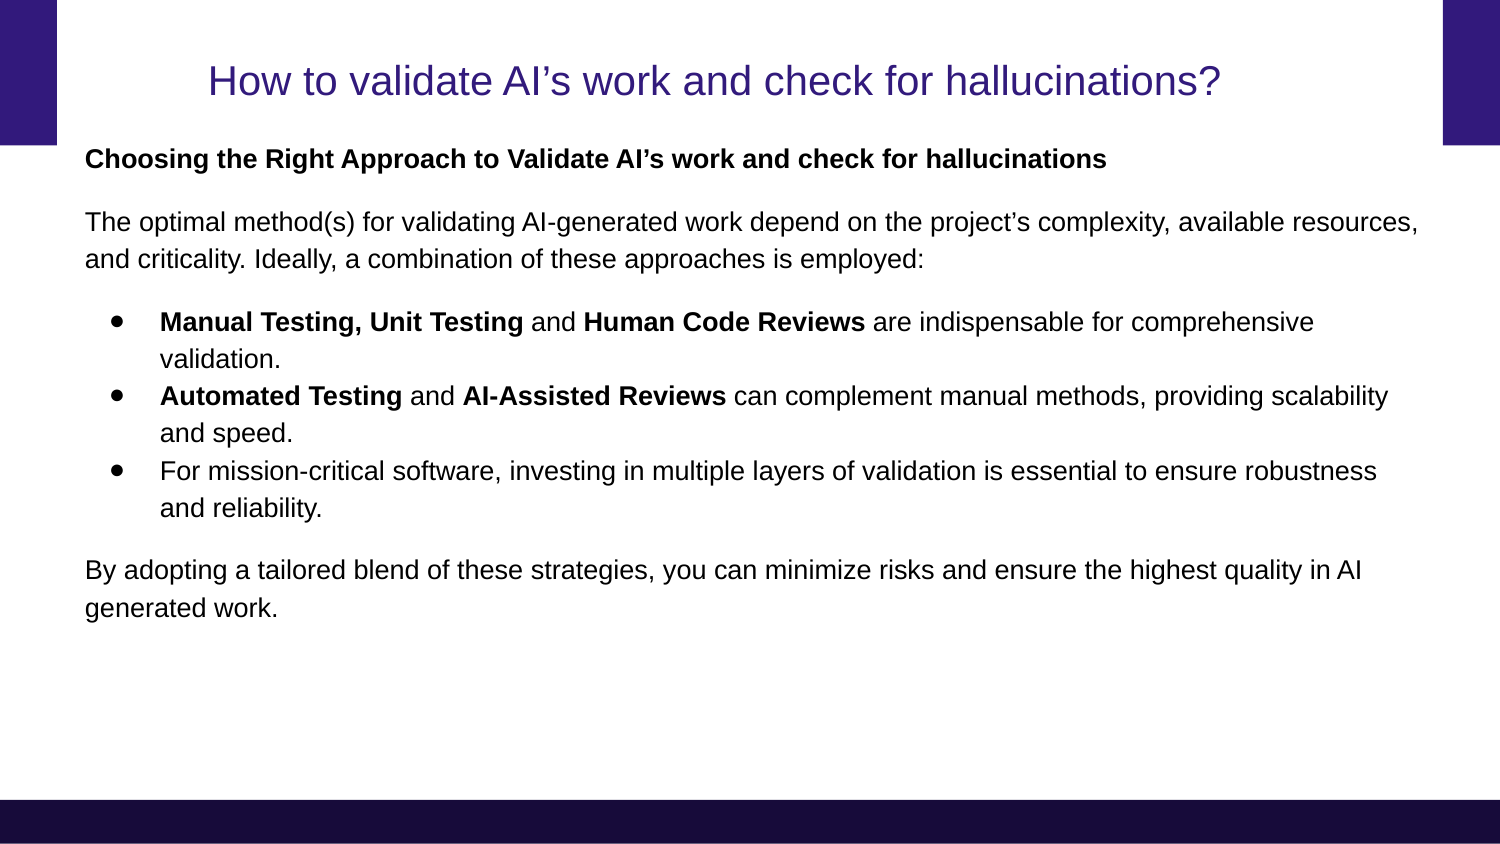

# How to validate AI’s work and check for hallucinations?
Choosing the Right Approach to Validate AI’s work and check for hallucinations
The optimal method(s) for validating AI-generated work depend on the project’s complexity, available resources, and criticality. Ideally, a combination of these approaches is employed:
Manual Testing, Unit Testing and Human Code Reviews are indispensable for comprehensive validation.
Automated Testing and AI-Assisted Reviews can complement manual methods, providing scalability and speed.
For mission-critical software, investing in multiple layers of validation is essential to ensure robustness and reliability.
By adopting a tailored blend of these strategies, you can minimize risks and ensure the highest quality in AI generated work.